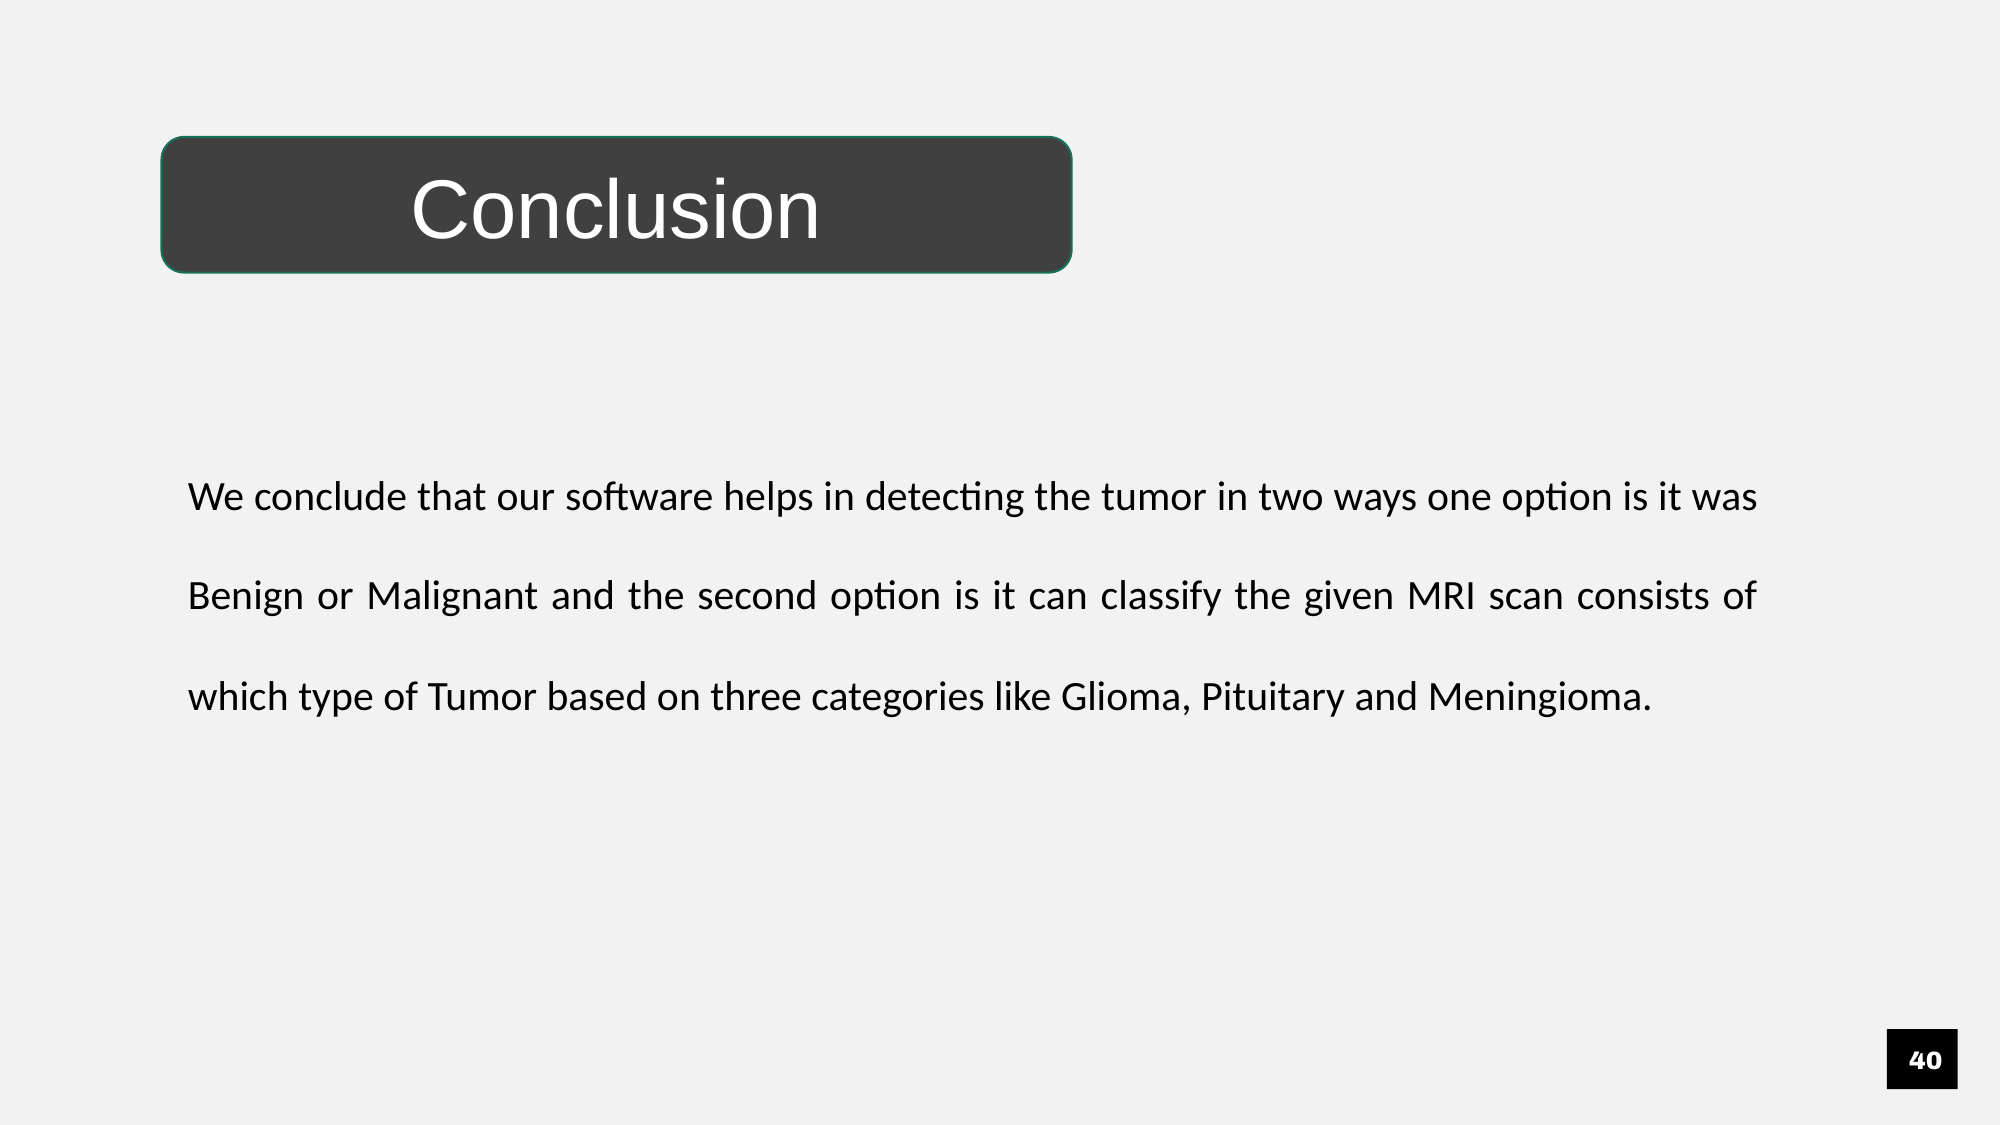

Conclusion

We conclude that our software helps in detecting the tumor in two ways one option is it was Benign or Malignant and the second option is it can classify the given MRI scan consists of which type of Tumor based on three categories like Glioma, Pituitary and Meningioma.
40